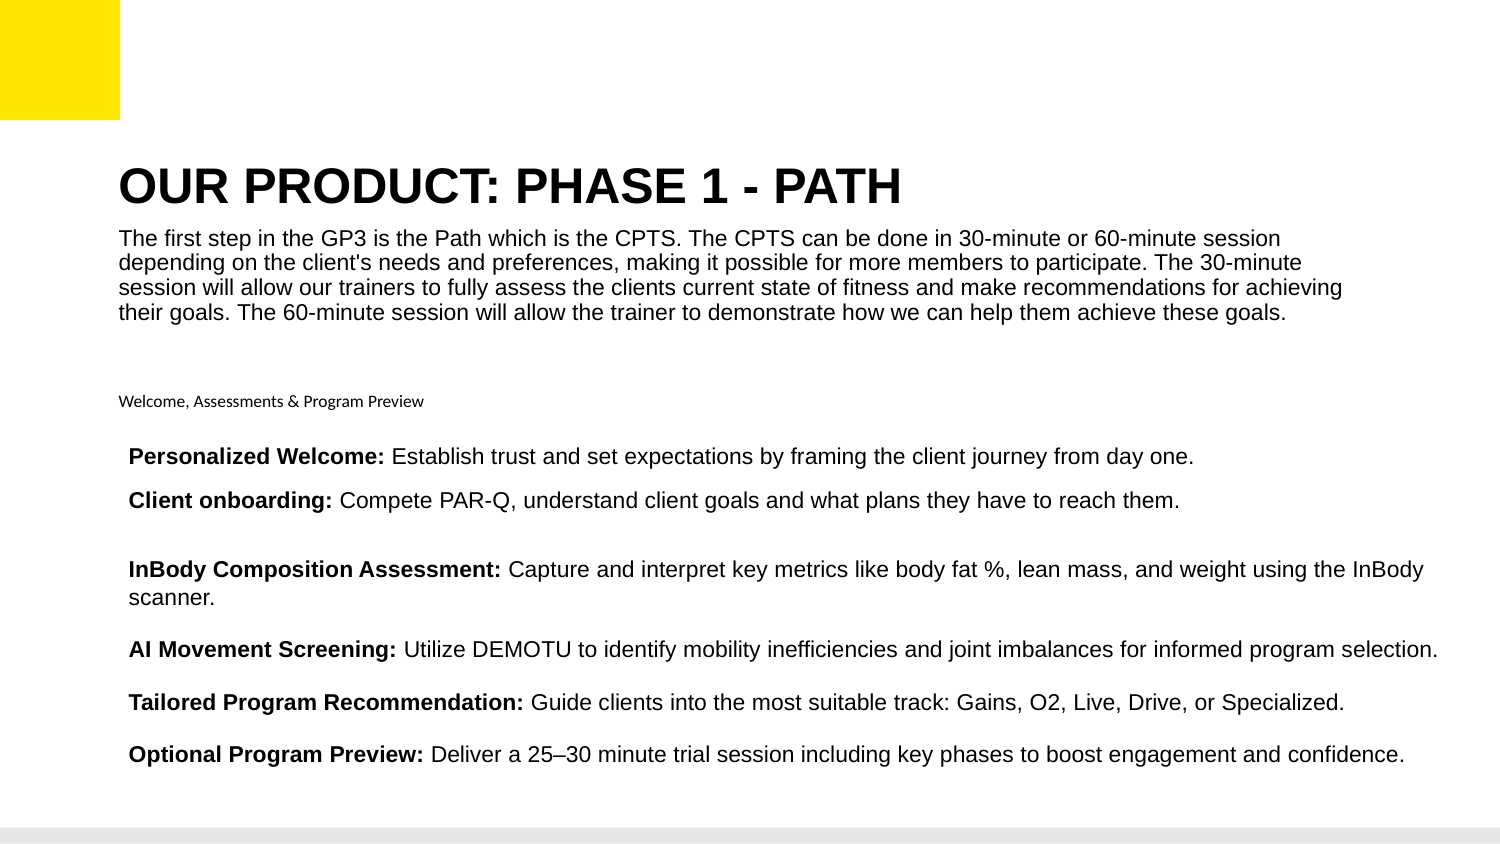

OUR PRODUCT: PHASE 1 - PATH
The first step in the GP3 is the Path which is the CPTS. The CPTS can be done in 30-minute or 60-minute session depending on the client's needs and preferences, making it possible for more members to participate. The 30-minute session will allow our trainers to fully assess the clients current state of fitness and make recommendations for achieving their goals. The 60-minute session will allow the trainer to demonstrate how we can help them achieve these goals.
# Welcome, Assessments & Program Preview

Personalized Welcome: Establish trust and set expectations by framing the client journey from day one.
Client onboarding: Compete PAR-Q, understand client goals and what plans they have to reach them.
InBody Composition Assessment: Capture and interpret key metrics like body fat %, lean mass, and weight using the InBody scanner.
AI Movement Screening: Utilize DEMOTU to identify mobility inefficiencies and joint imbalances for informed program selection.
Tailored Program Recommendation: Guide clients into the most suitable track: Gains, O2, Live, Drive, or Specialized.
Optional Program Preview: Deliver a 25–30 minute trial session including key phases to boost engagement and confidence.